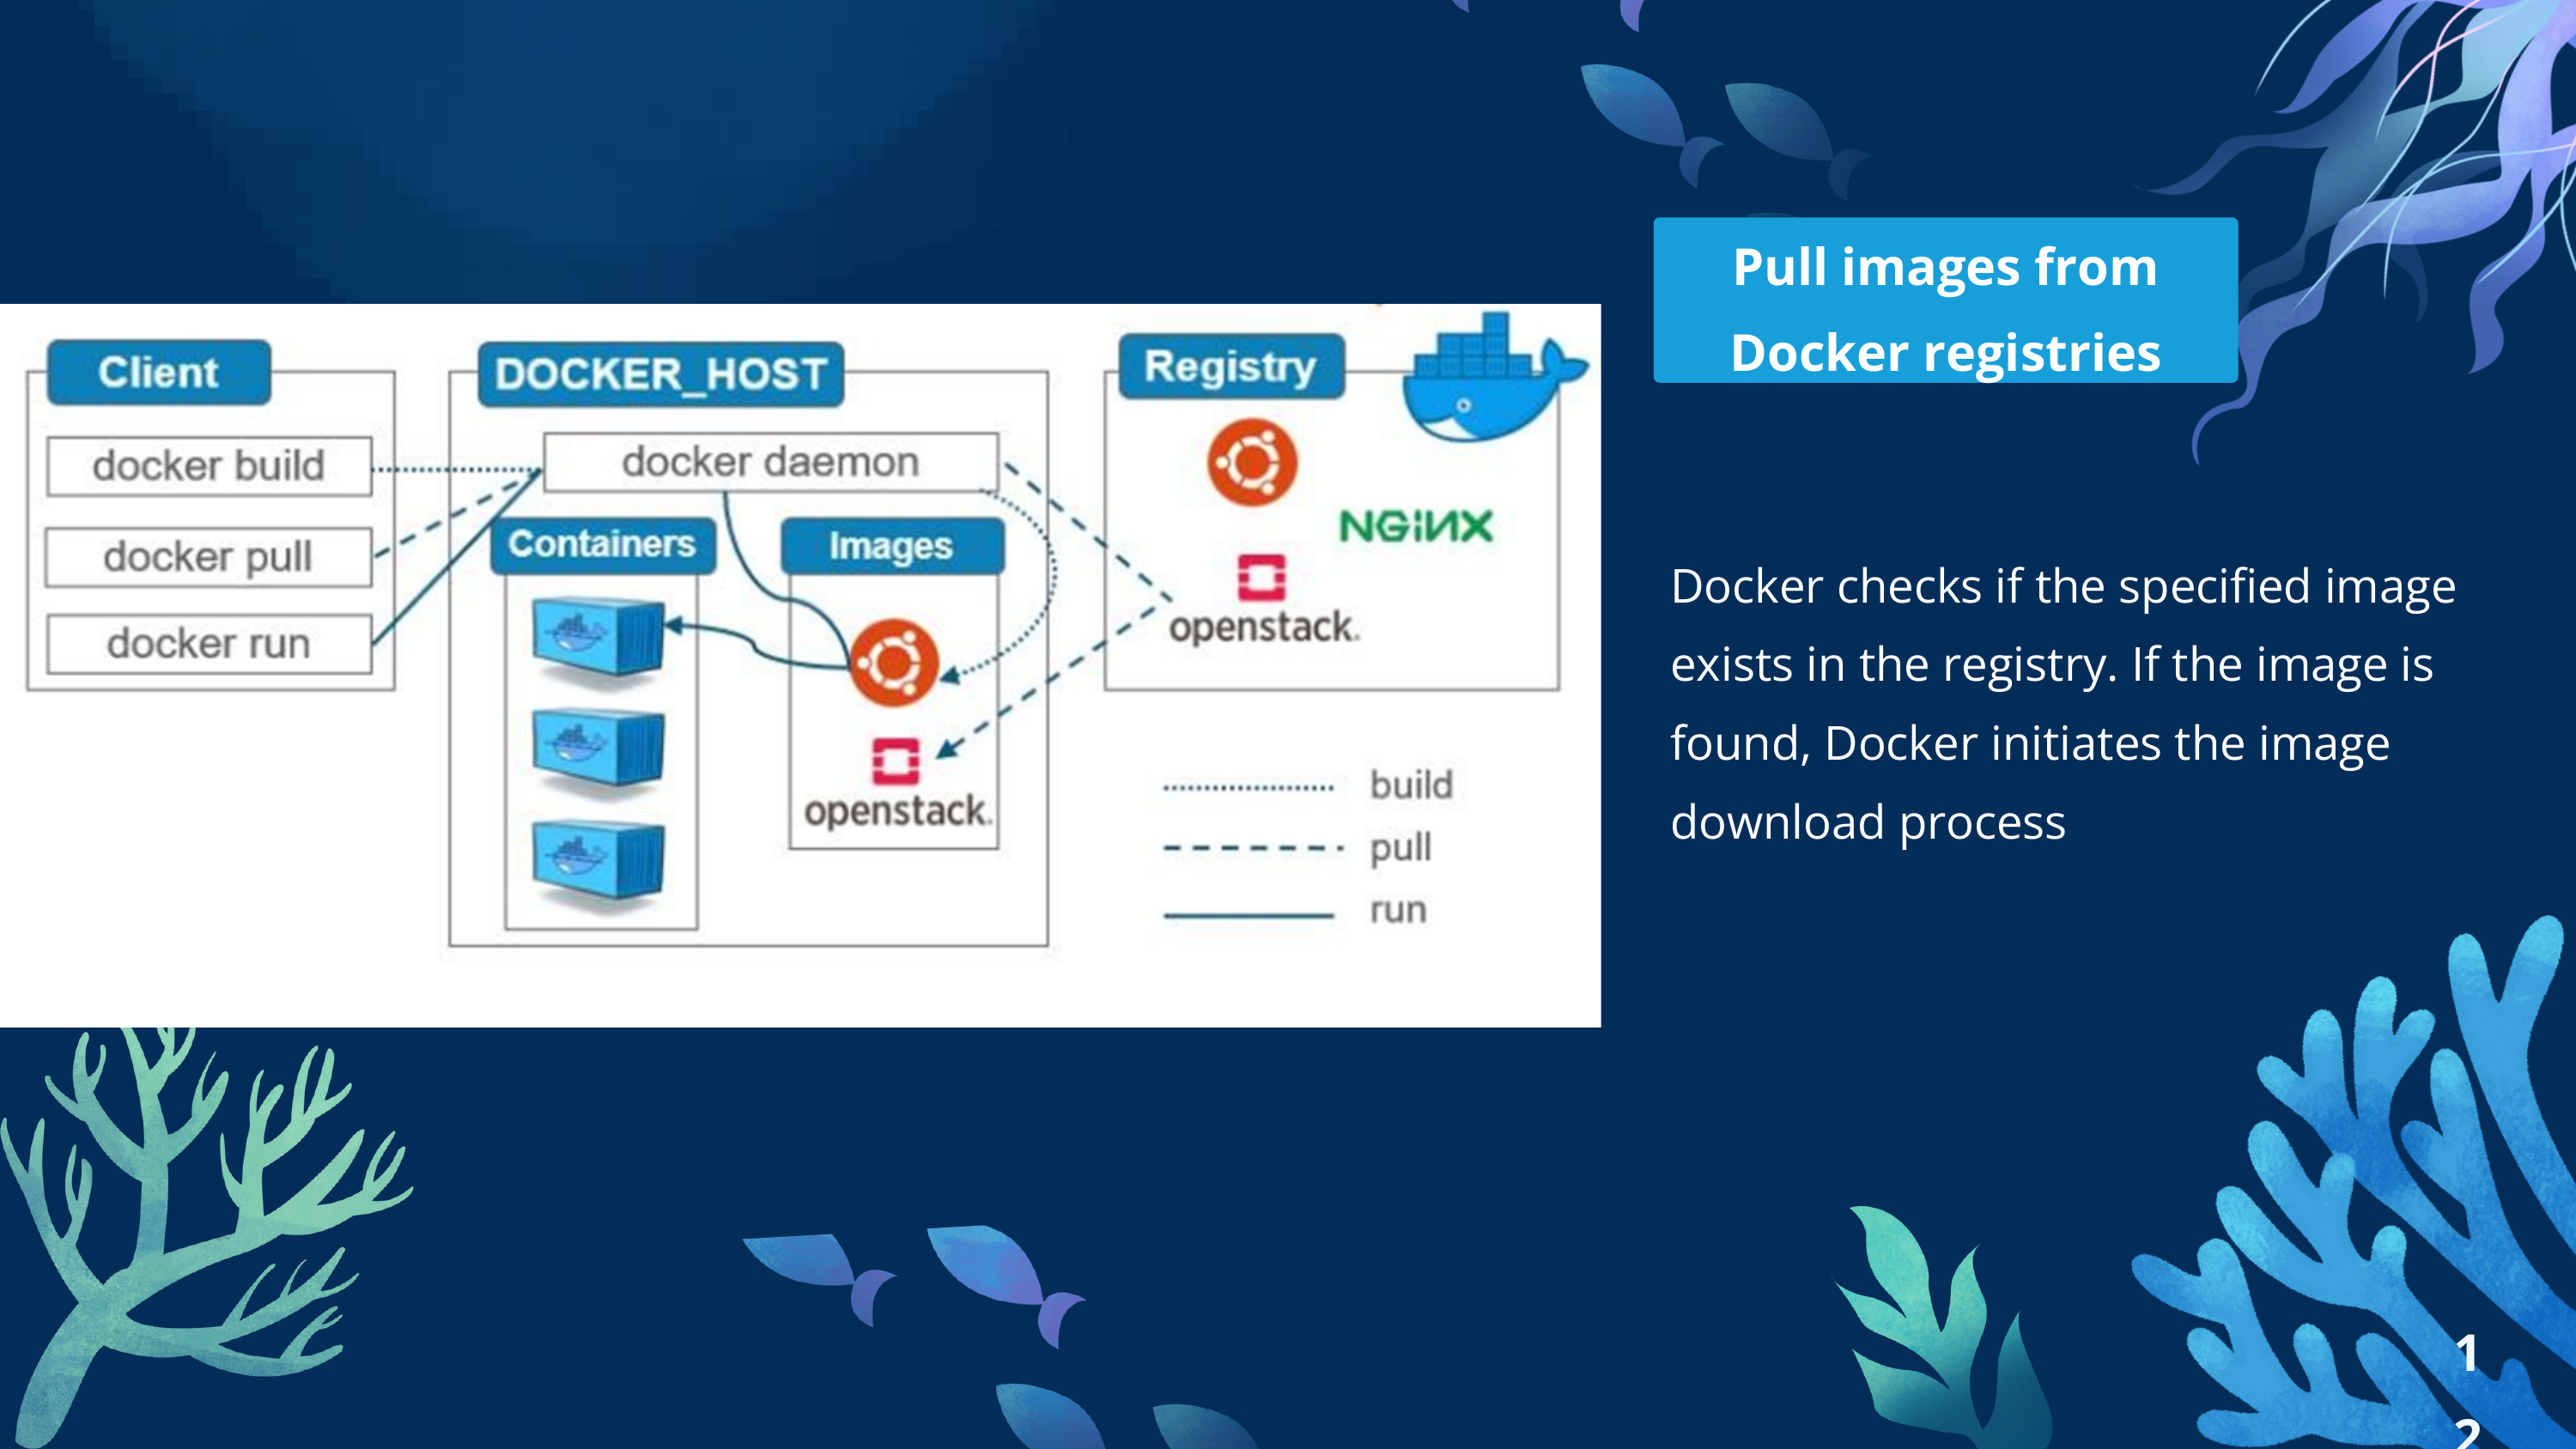

Pull images from Docker registries

Docker checks if the specified image exists in the registry. If the image is found, Docker initiates the image download process

12